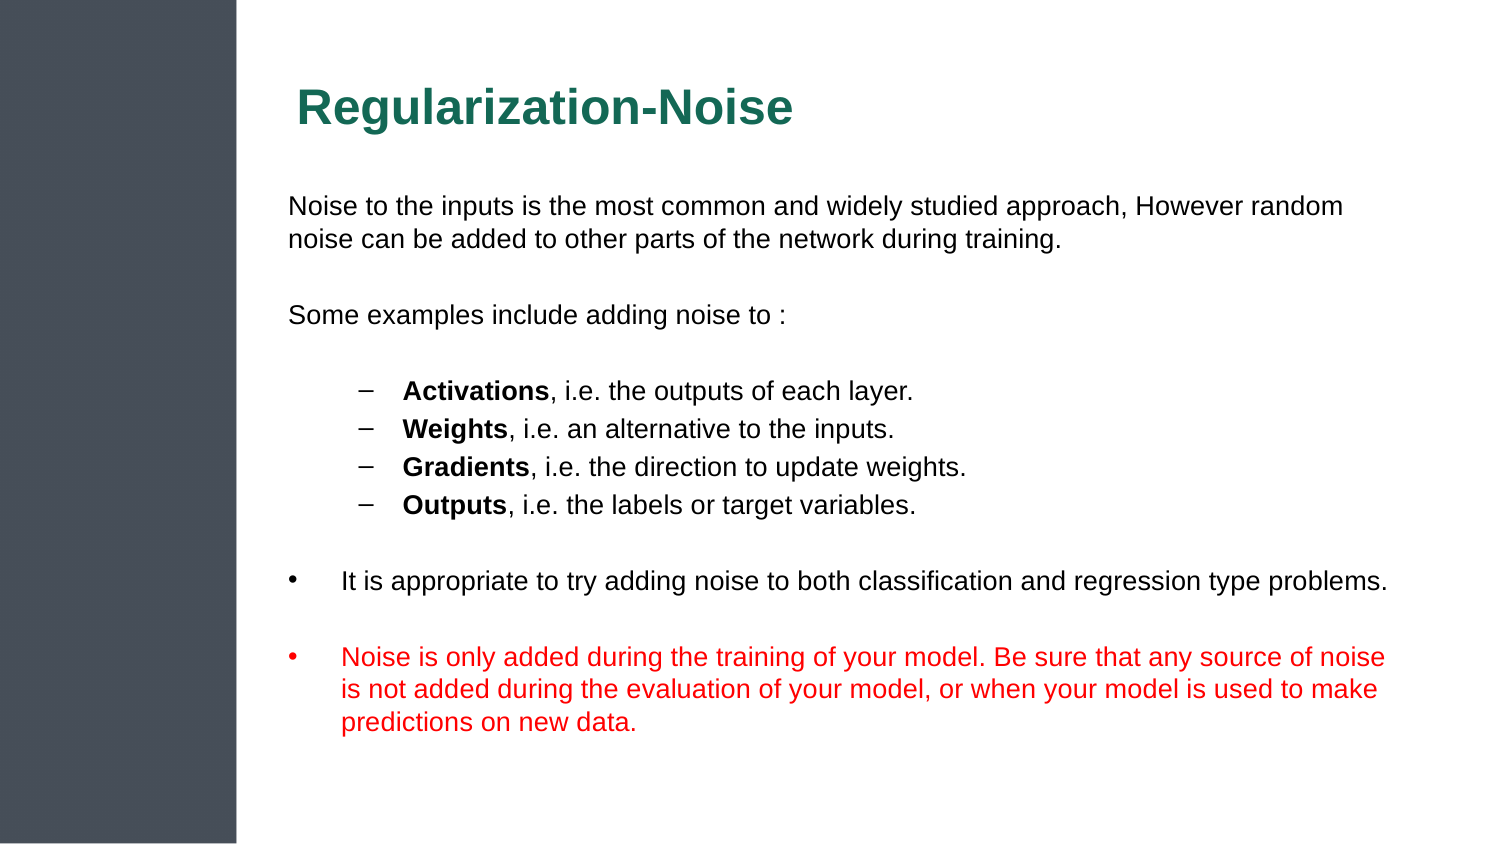

# Regularization-Noise
Noise to the inputs is the most common and widely studied approach, However random noise can be added to other parts of the network during training.

Some examples include adding noise to :

Activations, i.e. the outputs of each layer.
Weights, i.e. an alternative to the inputs.
Gradients, i.e. the direction to update weights.
Outputs, i.e. the labels or target variables.

It is appropriate to try adding noise to both classification and regression type problems.

Noise is only added during the training of your model. Be sure that any source of noise is not added during the evaluation of your model, or when your model is used to make predictions on new data.